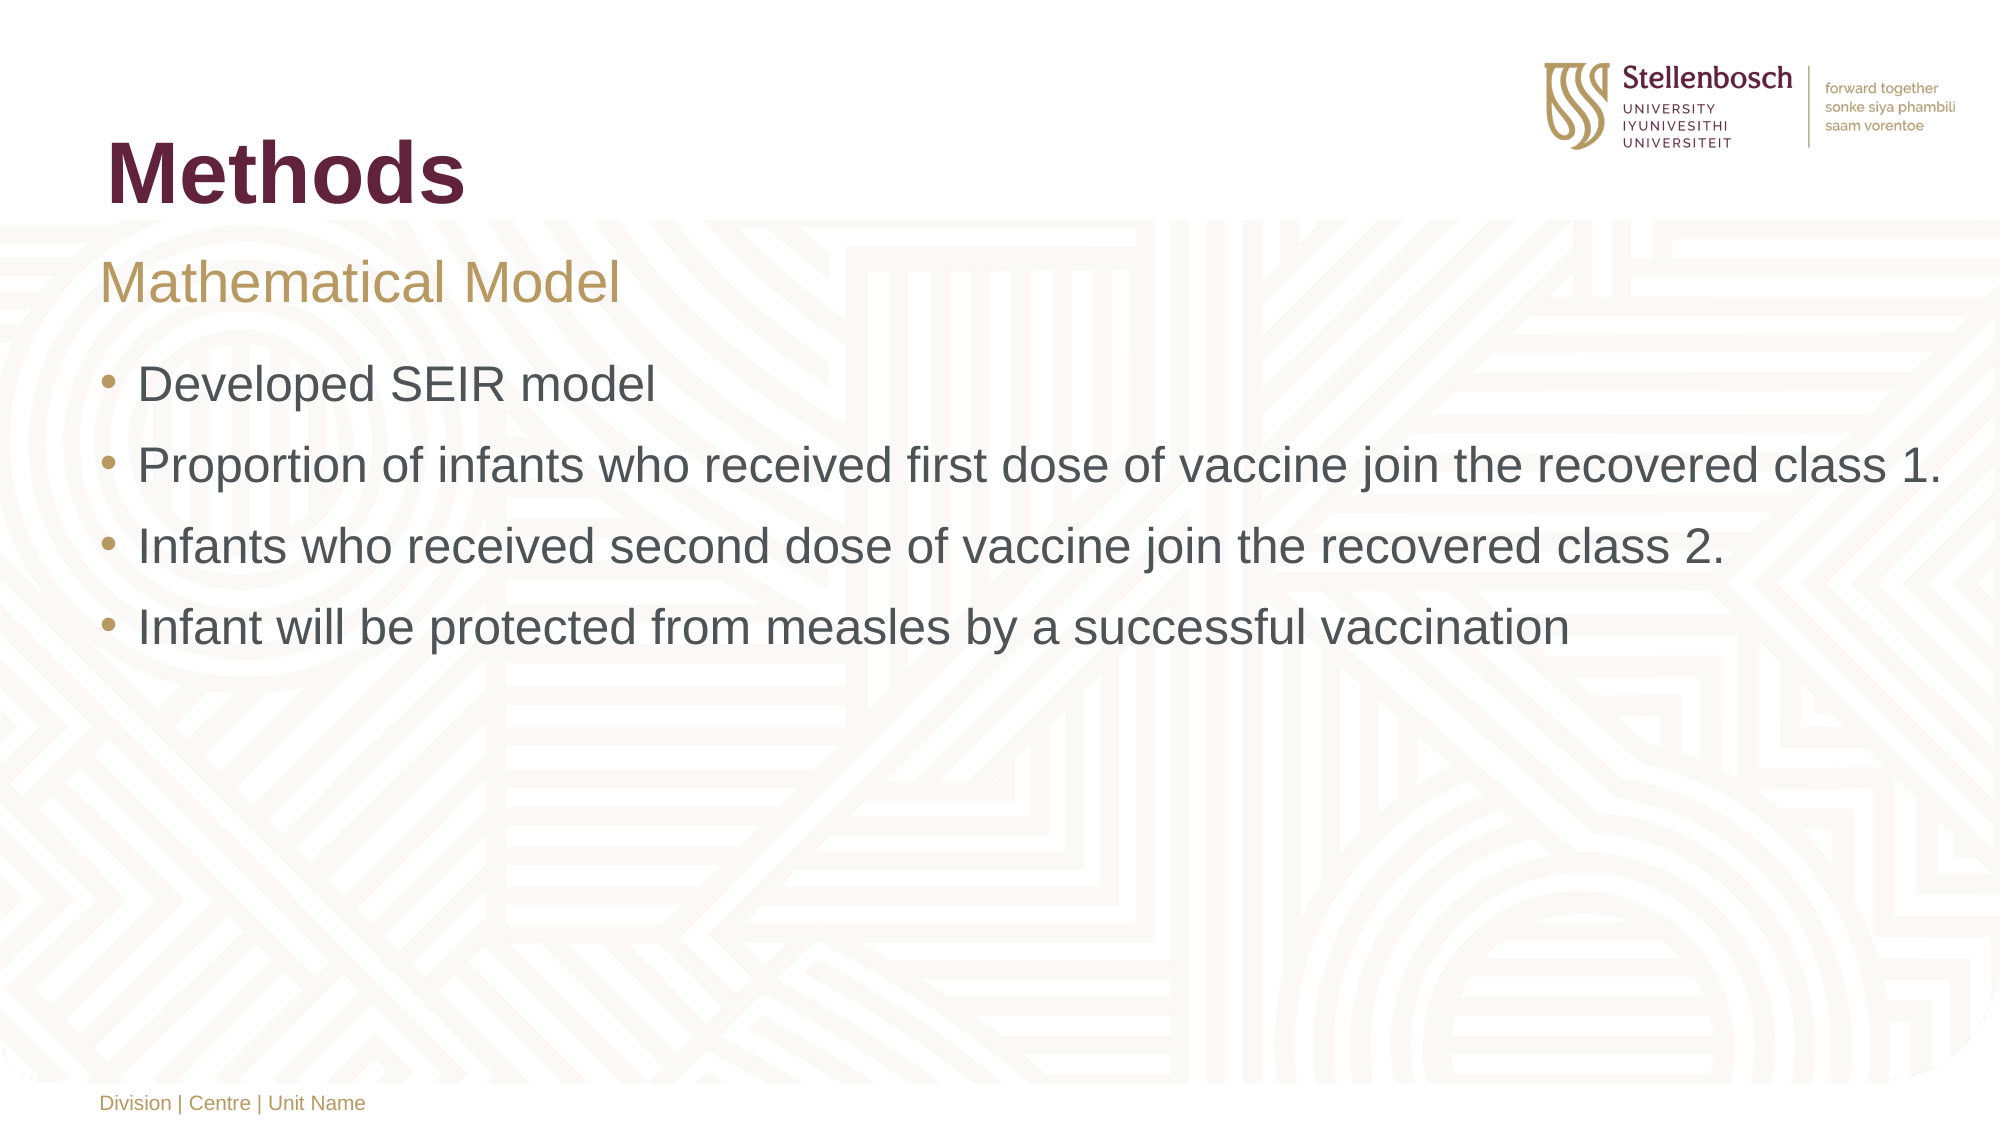

# Methods
Mathematical Model
Developed SEIR model
Proportion of infants who received first dose of vaccine join the recovered class 1.
Infants who received second dose of vaccine join the recovered class 2.
Infant will be protected from measles by a successful vaccination